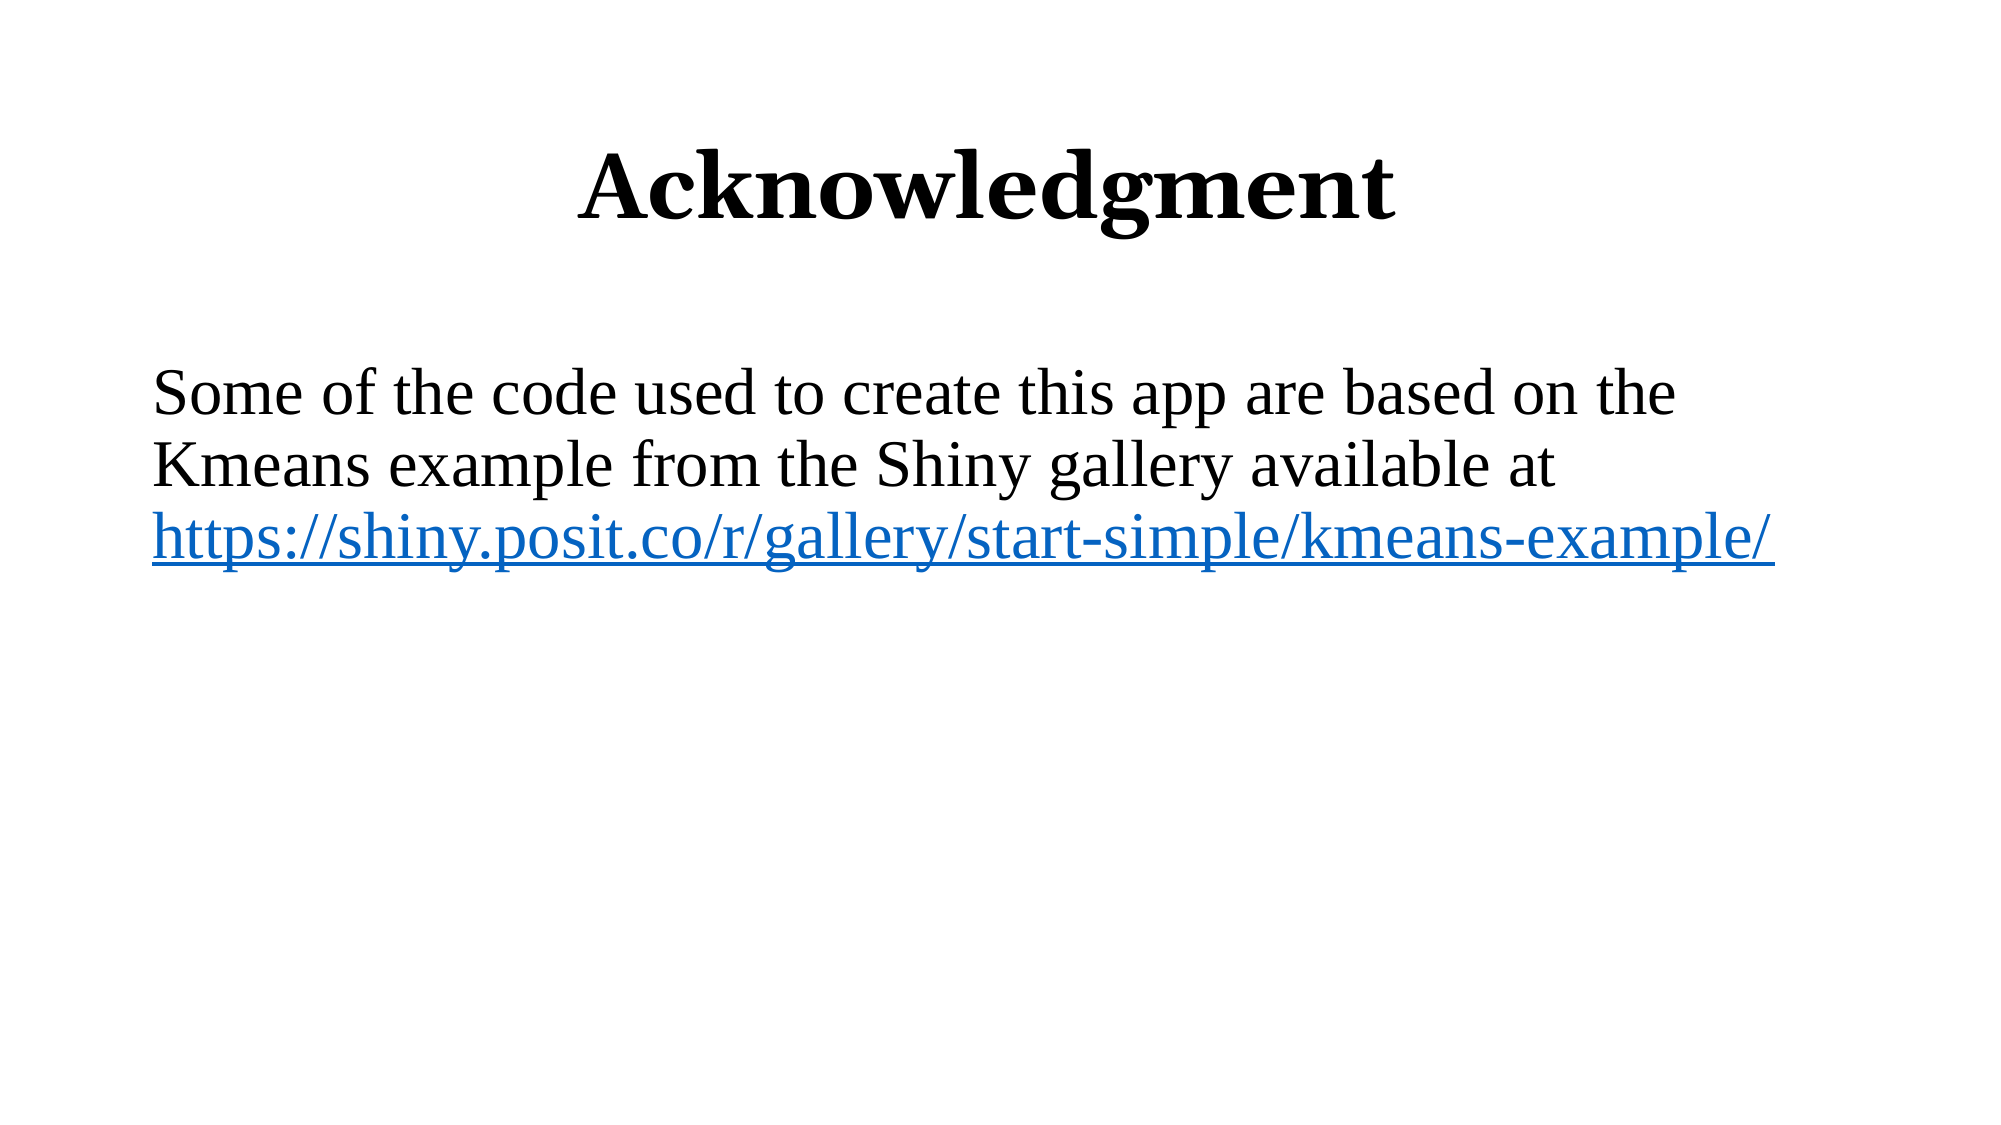

# Acknowledgment
Some of the code used to create this app are based on the Kmeans example from the Shiny gallery available at https://shiny.posit.co/r/gallery/start-simple/kmeans-example/